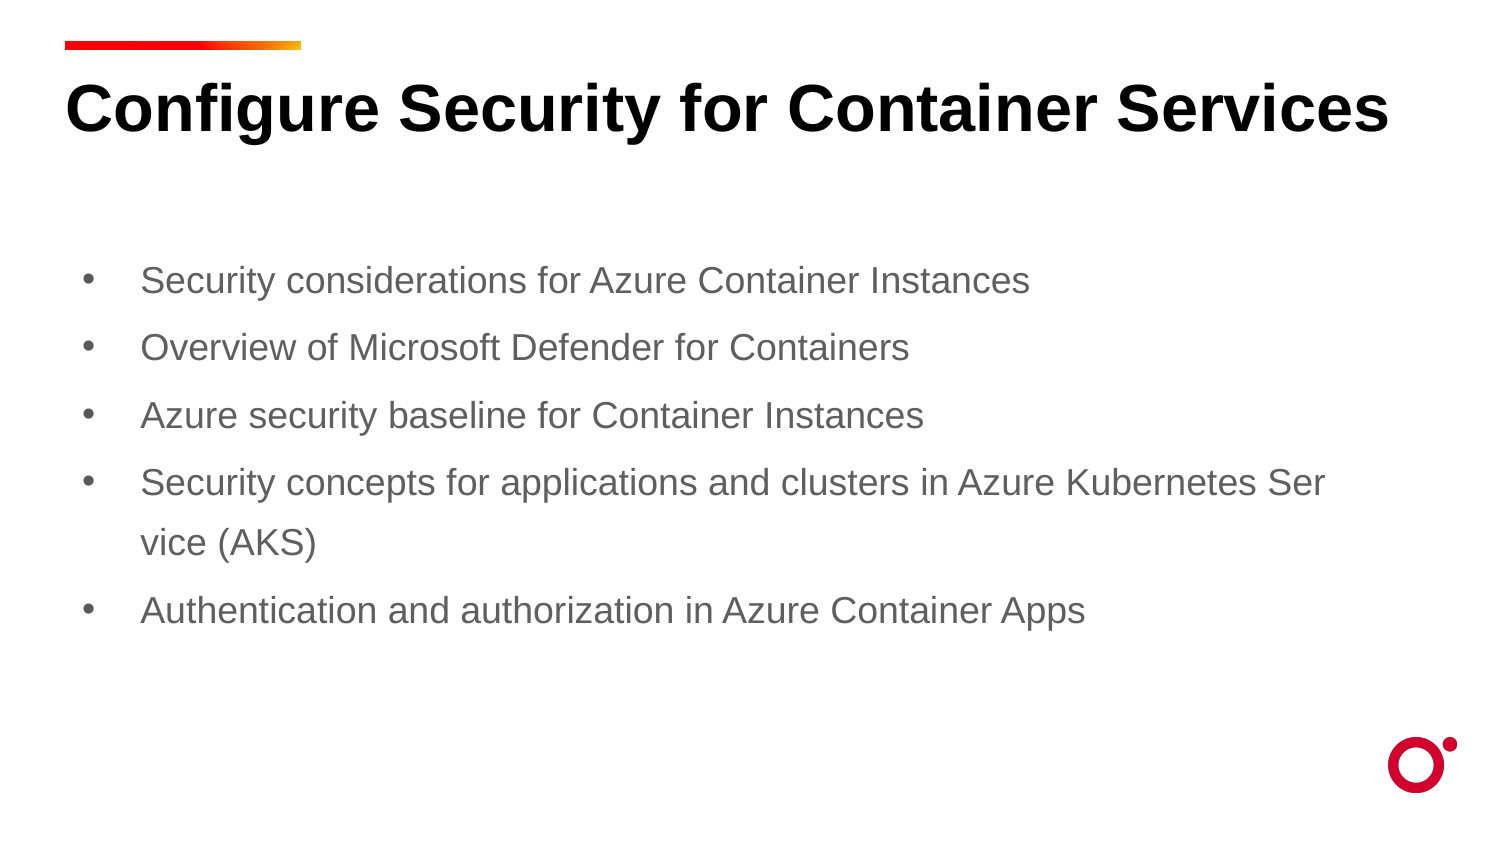

Configure Security for Container Services
Security considerations for Azure Container Instances
Overview of Microsoft Defender for Containers
Azure security baseline for Container Instances
Security concepts for applications and clusters in Azure Kubernetes Service (AKS)
Authentication and authorization in Azure Container Apps